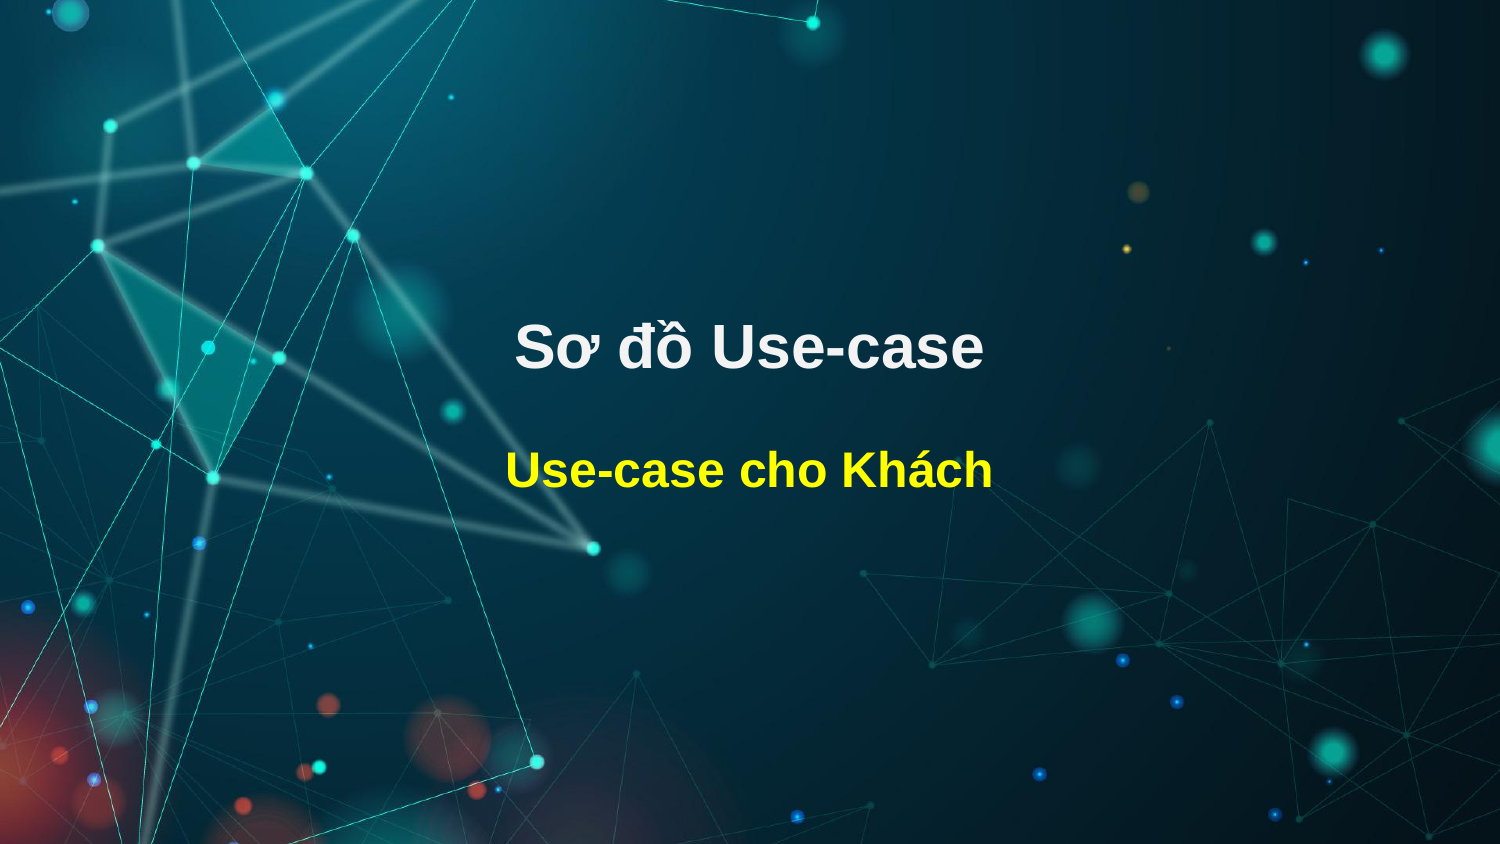

Sơ đồ Use-case
# Use-case cho Khách